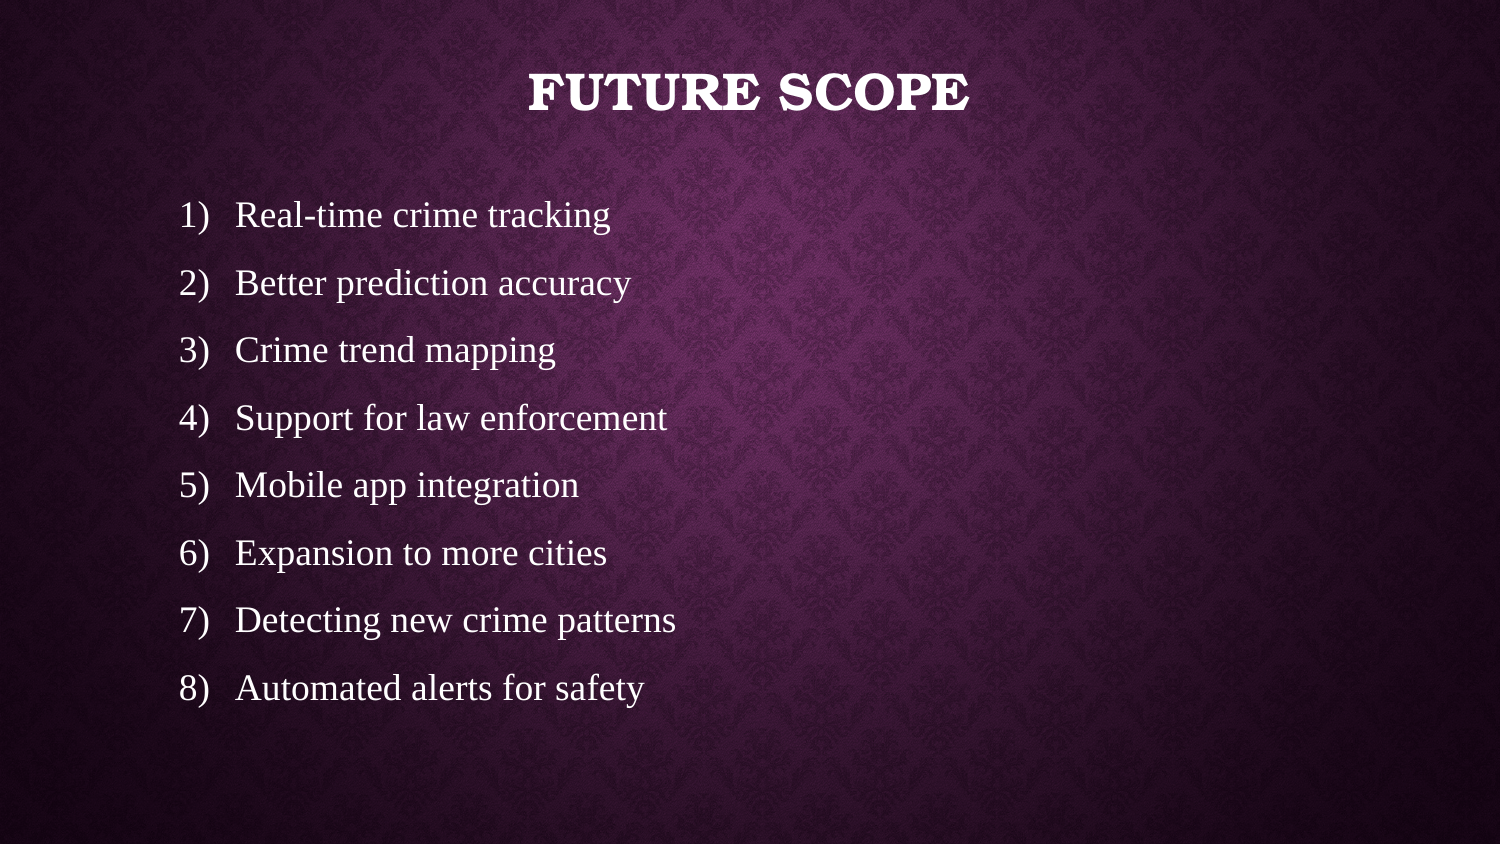

# Future scope
Real-time crime tracking
Better prediction accuracy
Crime trend mapping
Support for law enforcement
Mobile app integration
Expansion to more cities
Detecting new crime patterns
Automated alerts for safety